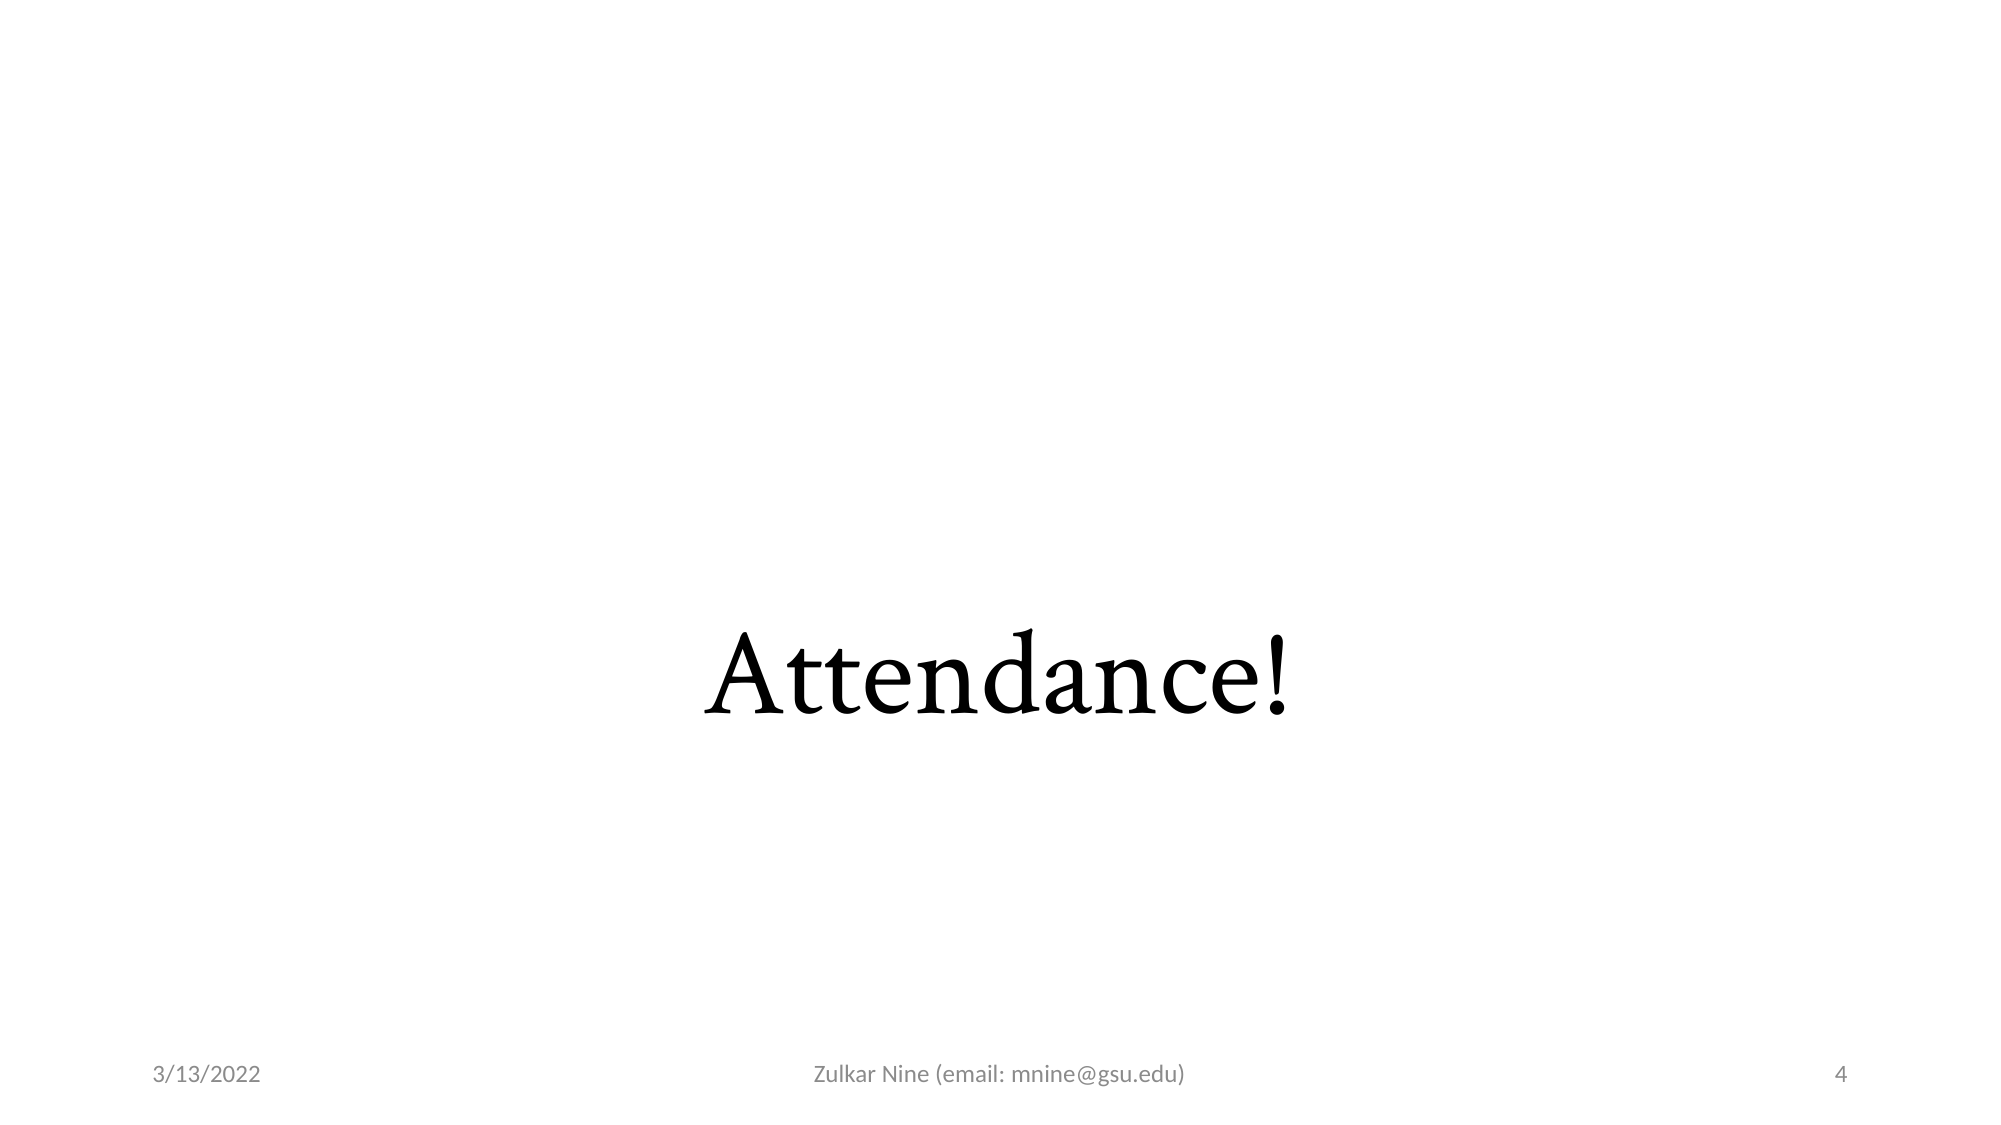

# Attendance!

3/13/2022
Zulkar Nine (email: mnine@gsu.edu)
4